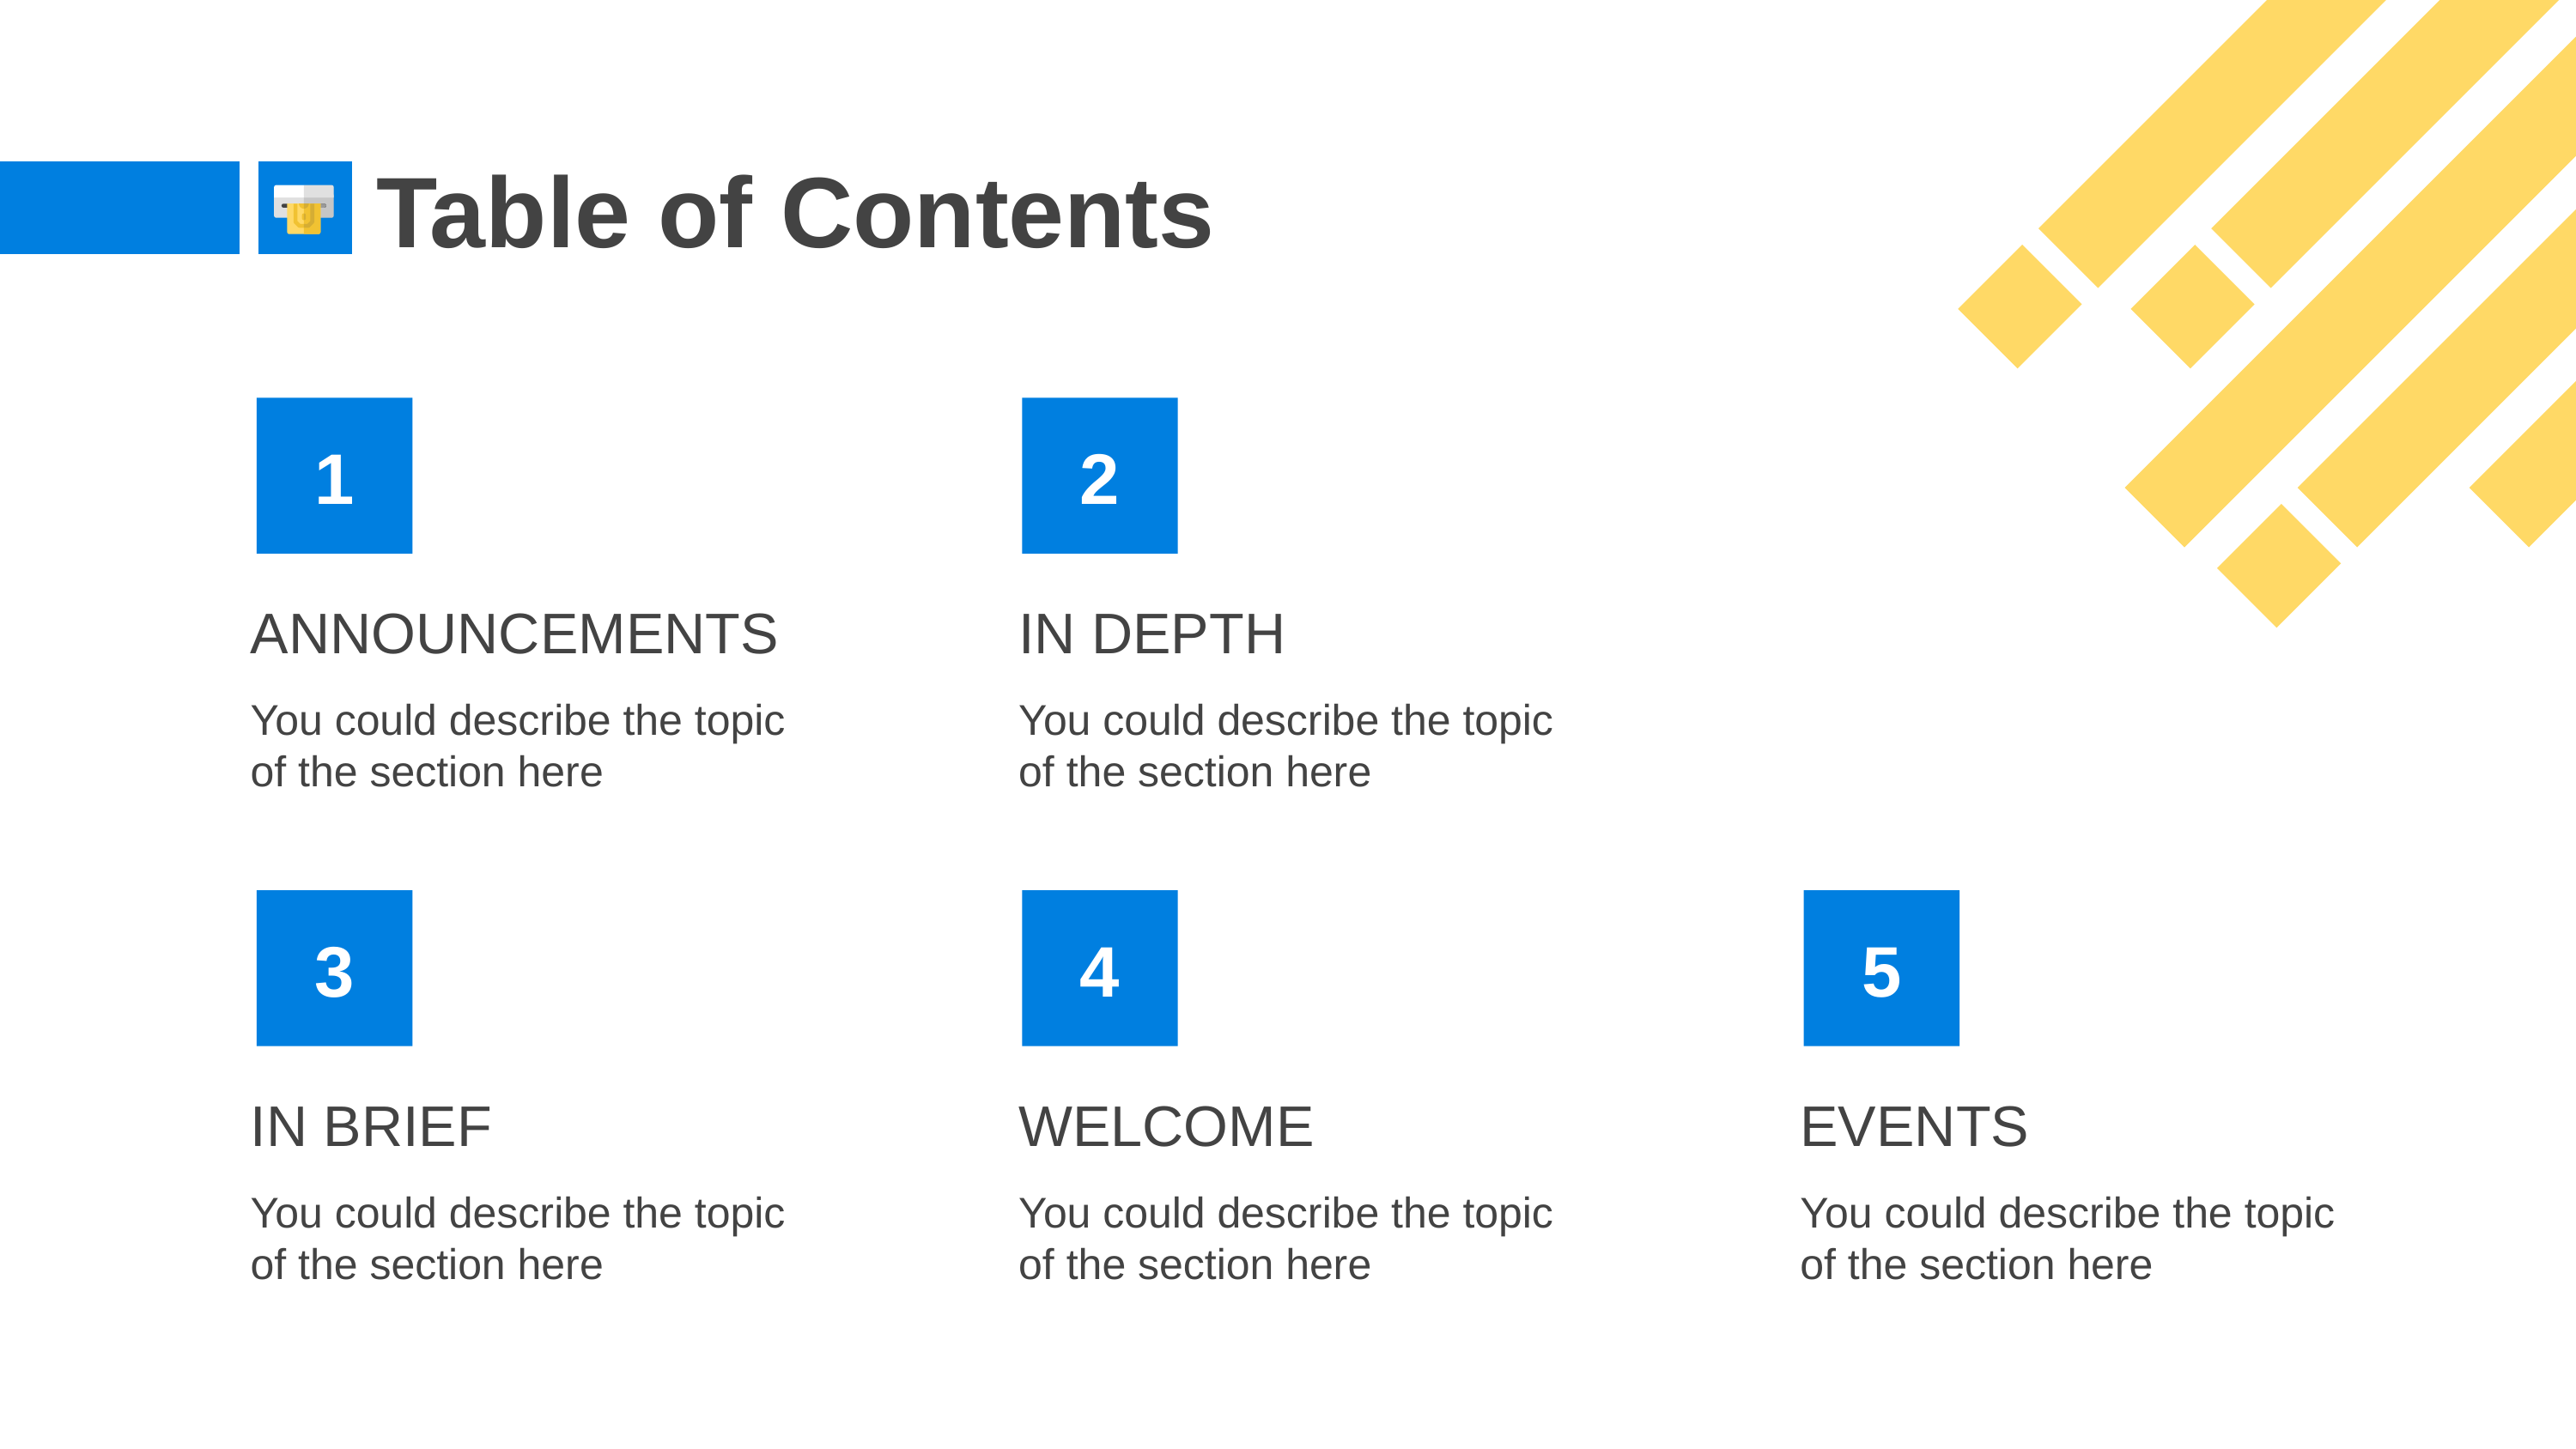

Table of Contents

1
2
ANNOUNCEMENTS
IN DEPTH
You could describe the topic of the section here
You could describe the topic of the section here

3
4
# 5
IN BRIEF
WELCOME
EVENTS
You could describe the topic of the section here

You could describe the topic of the section here

You could describe the topic of the section here